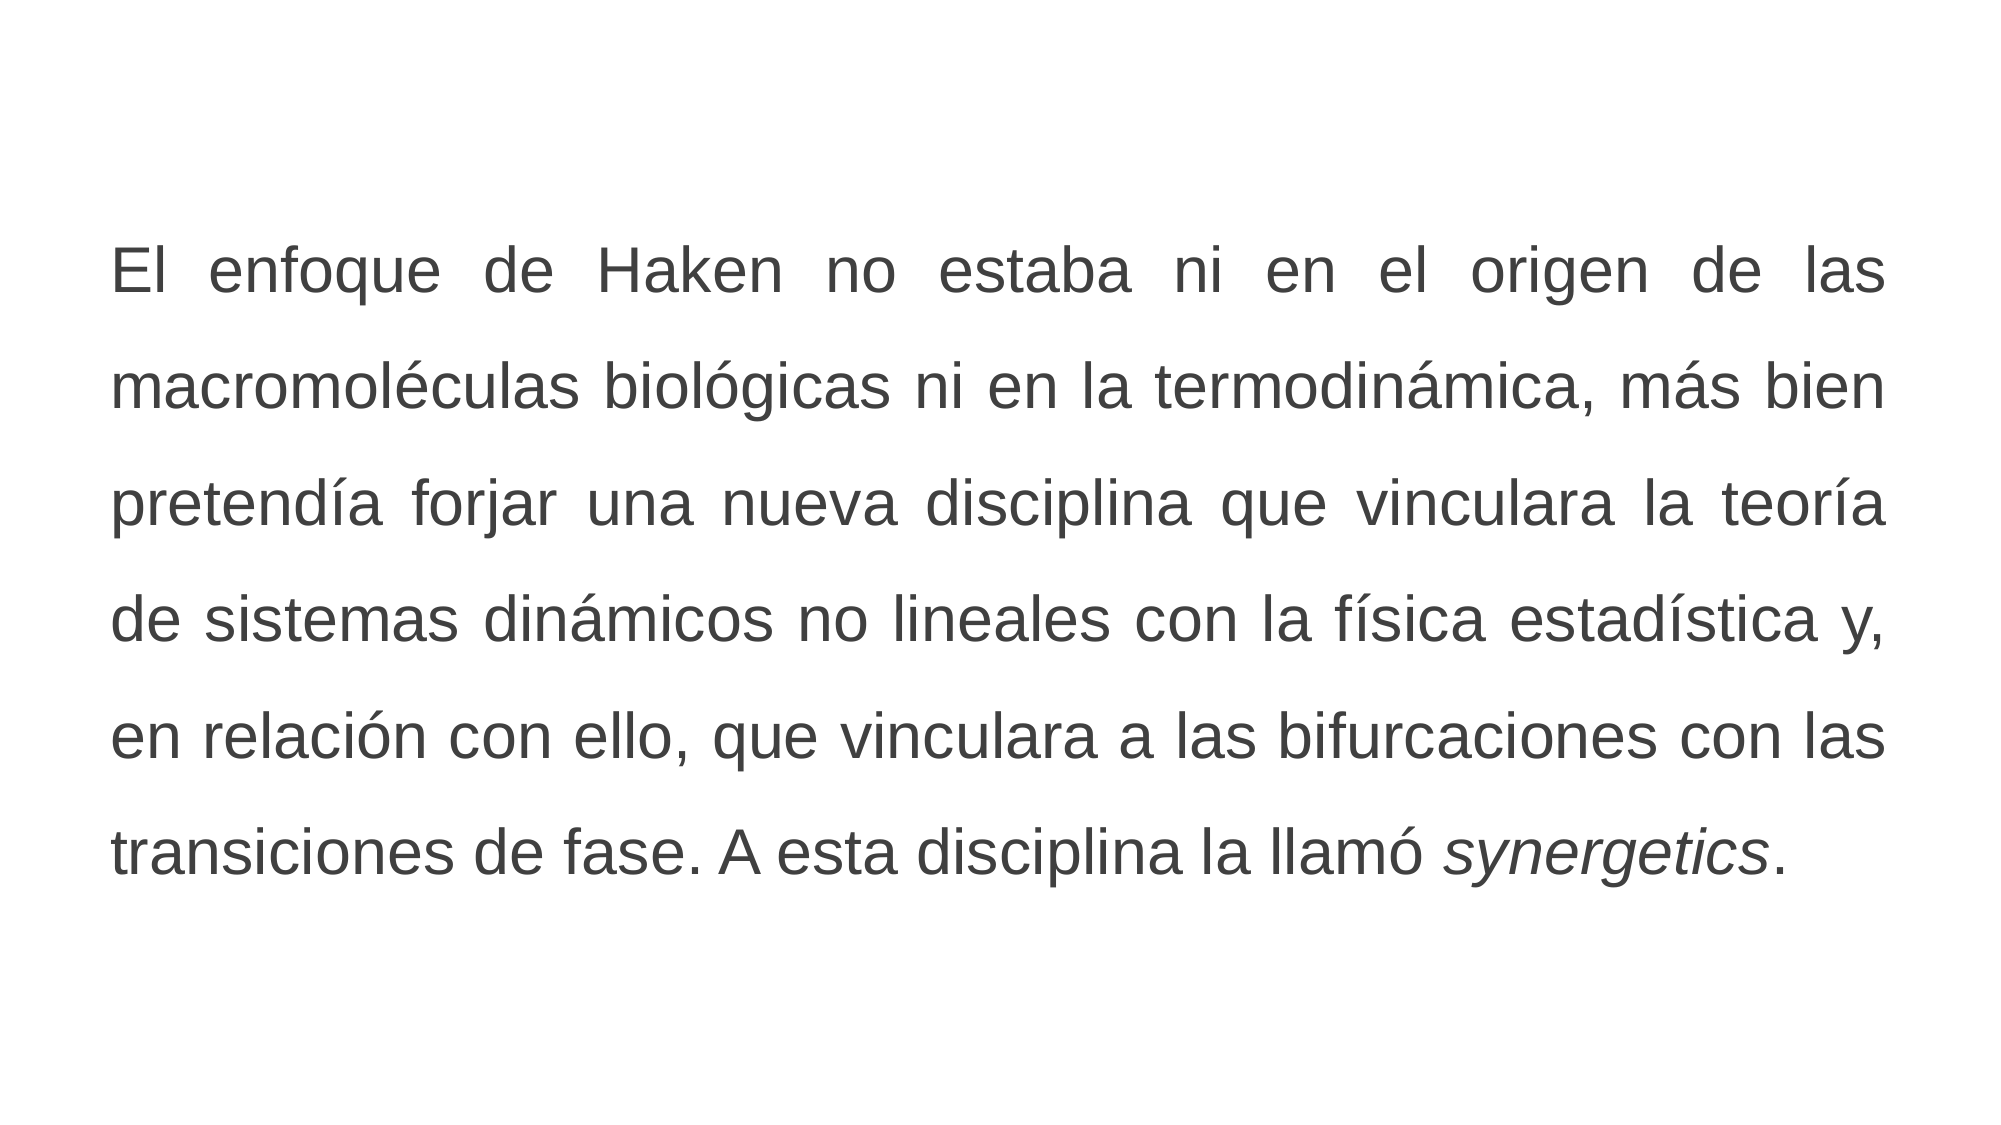

El enfoque de Haken no estaba ni en el origen de las macromoléculas biológicas ni en la termodinámica, más bien pretendía forjar una nueva disciplina que vinculara la teoría de sistemas dinámicos no lineales con la física estadística y, en relación con ello, que vinculara a las bifurcaciones con las transiciones de fase. A esta disciplina la llamó synergetics.